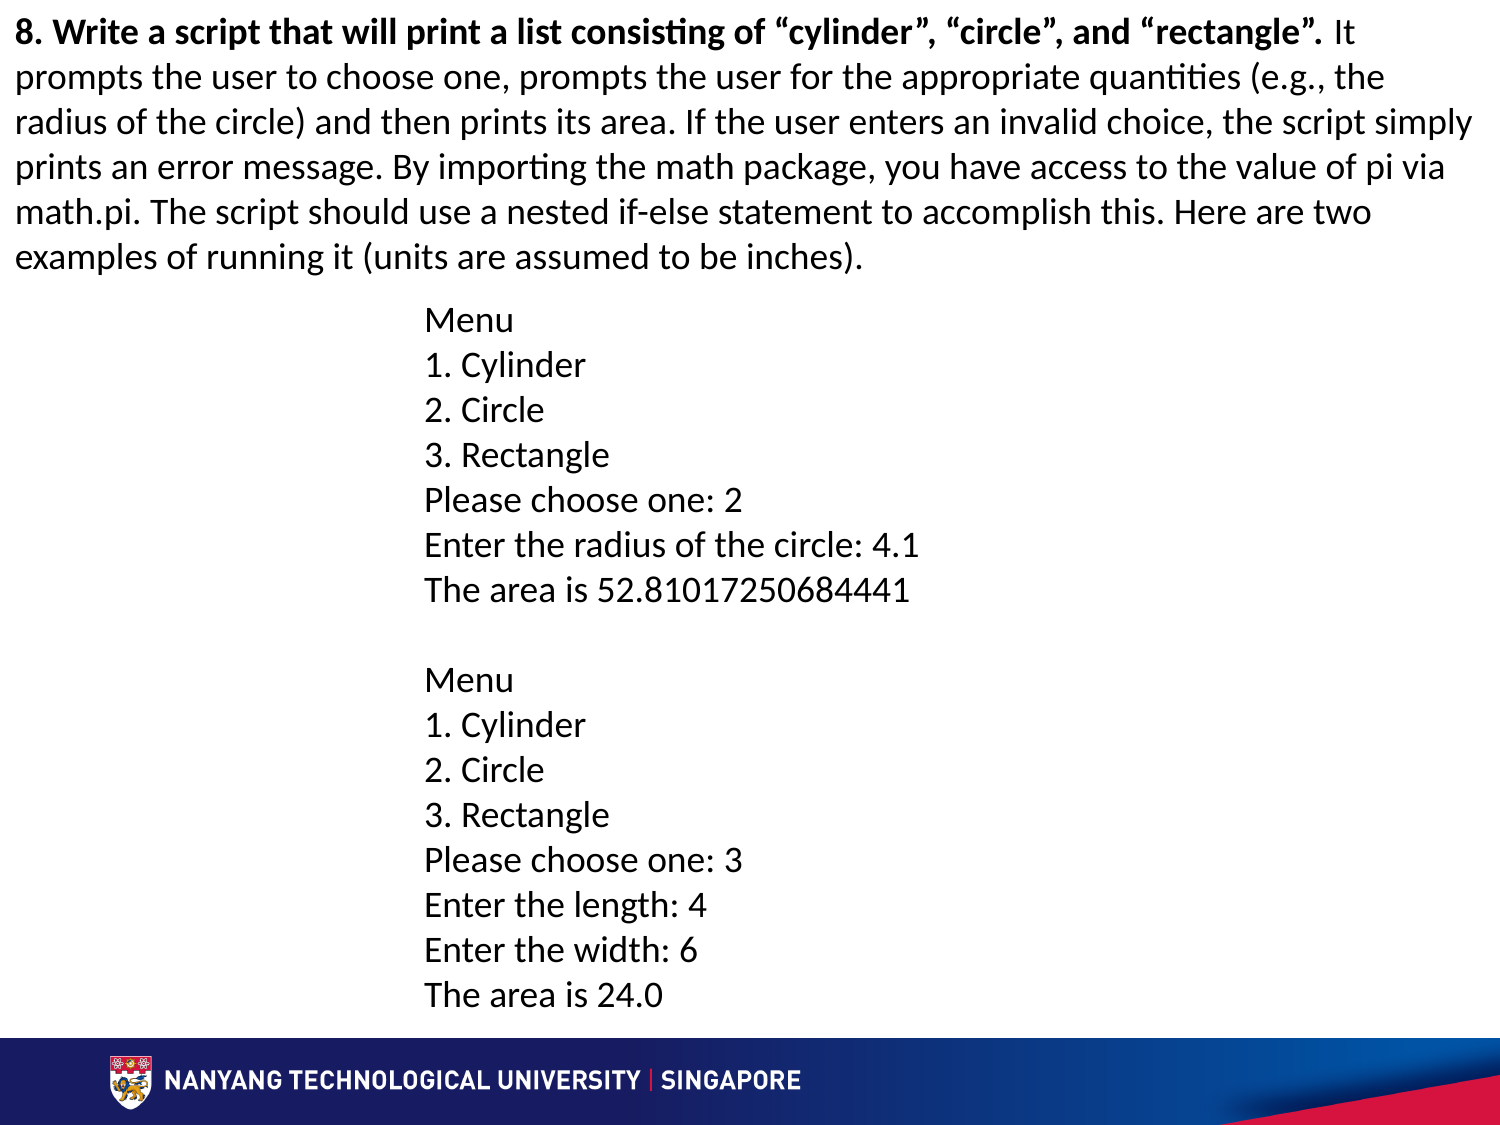

8. Write a script that will print a list consisting of “cylinder”, “circle”, and “rectangle”. It prompts the user to choose one, prompts the user for the appropriate quantities (e.g., the radius of the circle) and then prints its area. If the user enters an invalid choice, the script simply prints an error message. By importing the math package, you have access to the value of pi via math.pi. The script should use a nested if-else statement to accomplish this. Here are two examples of running it (units are assumed to be inches).
Menu
1. Cylinder
2. Circle
3. Rectangle
Please choose one: 2
Enter the radius of the circle: 4.1
The area is 52.81017250684441

Menu
1. Cylinder
2. Circle
3. Rectangle
Please choose one: 3
Enter the length: 4
Enter the width: 6
The area is 24.0